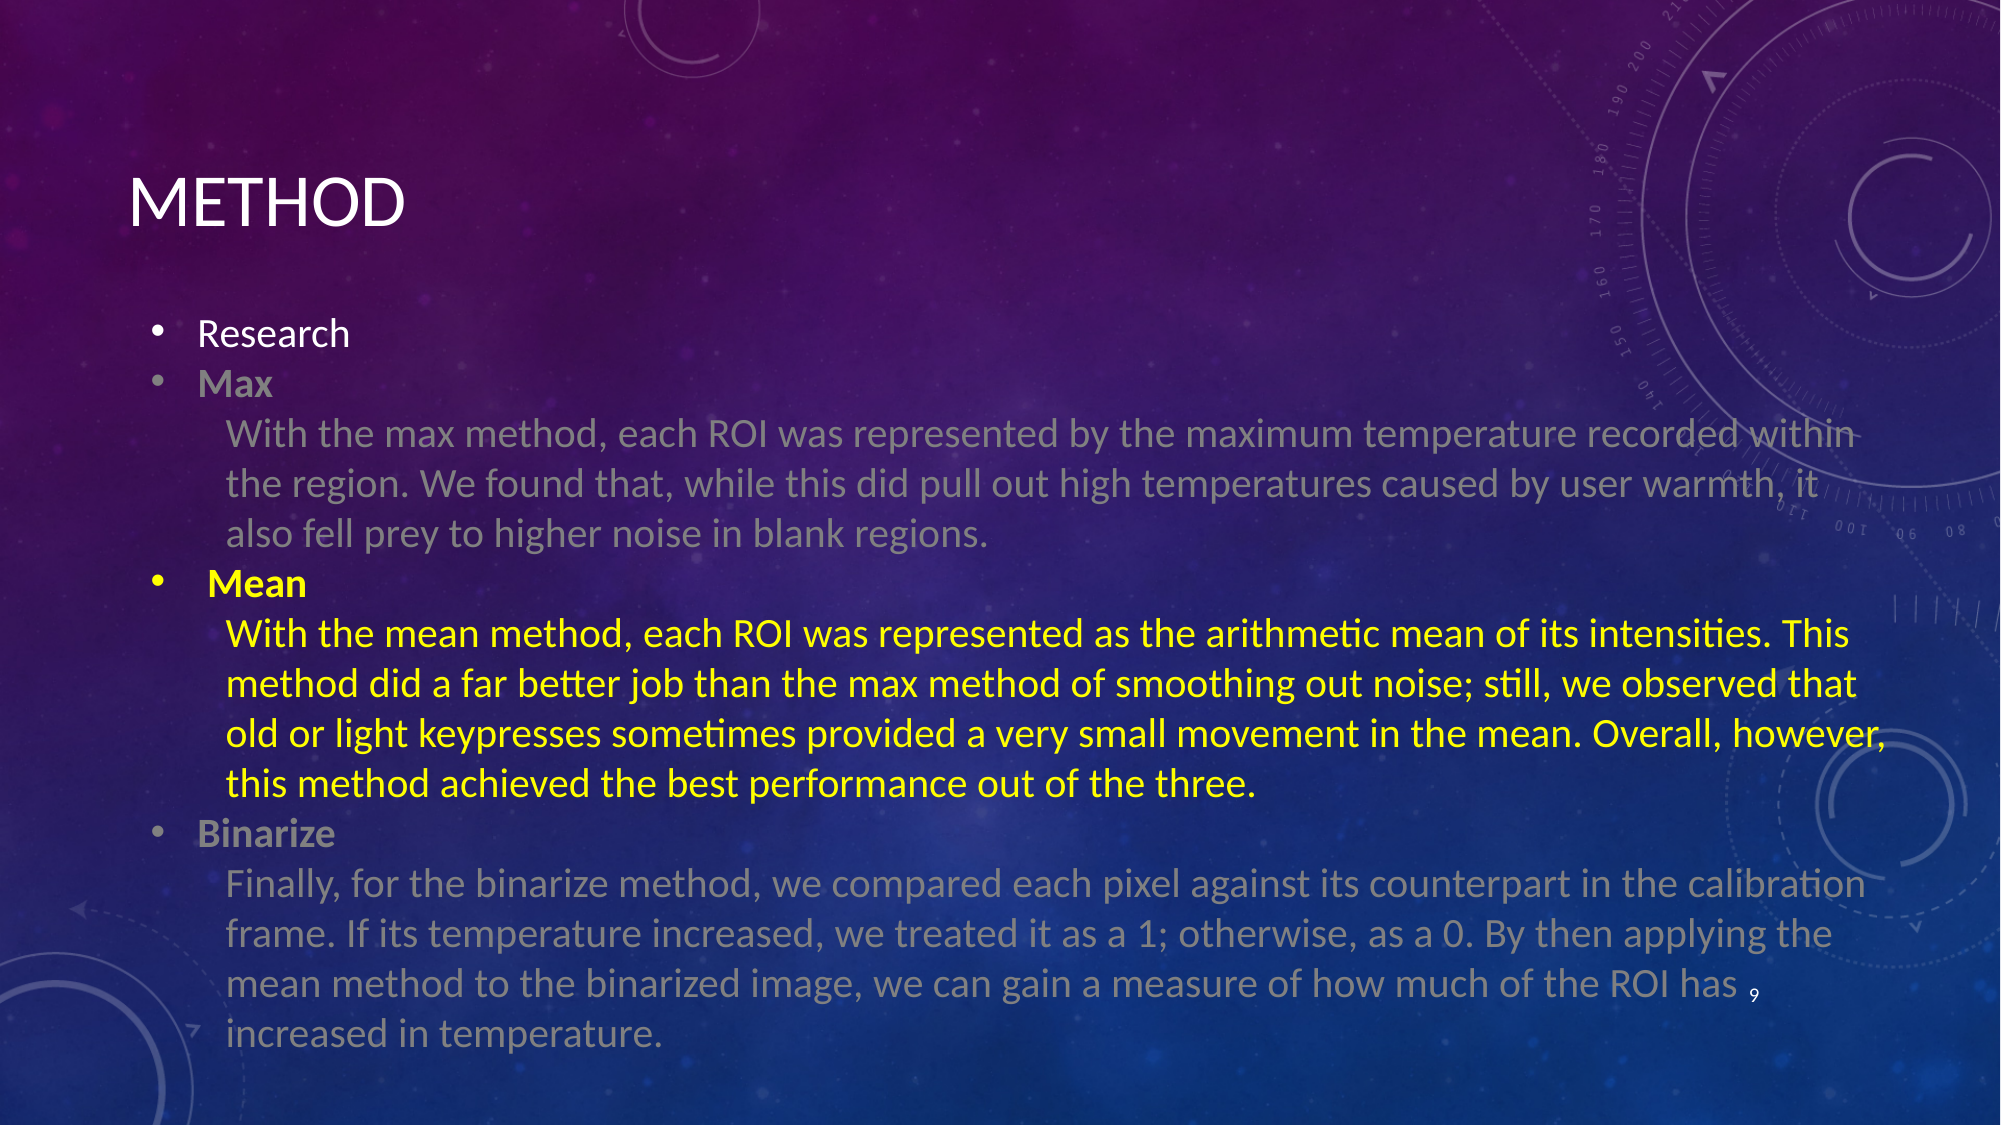

# Method
Research
Max
With the max method, each ROI was represented by the maximum temperature recorded within the region. We found that, while this did pull out high temperatures caused by user warmth, it also fell prey to higher noise in blank regions.
 Mean
With the mean method, each ROI was represented as the arithmetic mean of its intensities. This method did a far better job than the max method of smoothing out noise; still, we observed that old or light keypresses sometimes provided a very small movement in the mean. Overall, however, this method achieved the best performance out of the three.
Binarize
Finally, for the binarize method, we compared each pixel against its counterpart in the calibration frame. If its temperature increased, we treated it as a 1; otherwise, as a 0. By then applying the mean method to the binarized image, we can gain a measure of how much of the ROI has increased in temperature.
9